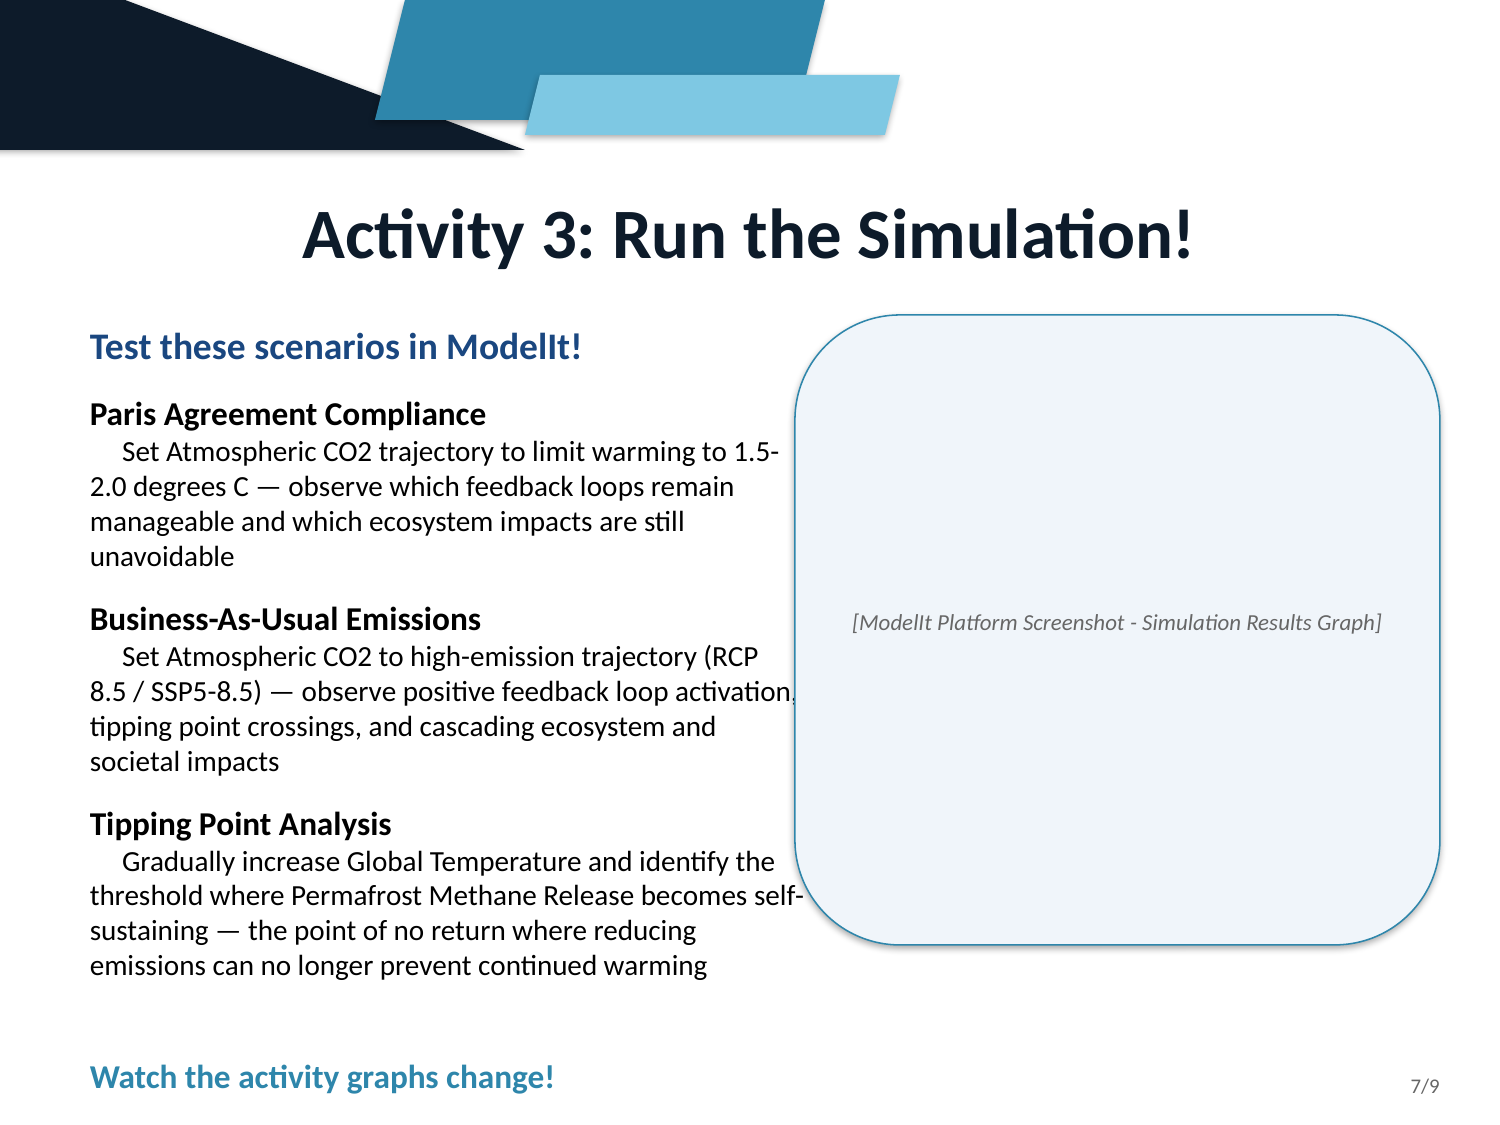

Activity 3: Run the Simulation!
Test these scenarios in ModelIt!
Paris Agreement Compliance
     Set Atmospheric CO2 trajectory to limit warming to 1.5-2.0 degrees C — observe which feedback loops remain manageable and which ecosystem impacts are still unavoidable
Business-As-Usual Emissions
     Set Atmospheric CO2 to high-emission trajectory (RCP 8.5 / SSP5-8.5) — observe positive feedback loop activation, tipping point crossings, and cascading ecosystem and societal impacts
Tipping Point Analysis
     Gradually increase Global Temperature and identify the threshold where Permafrost Methane Release becomes self-sustaining — the point of no return where reducing emissions can no longer prevent continued warming
Watch the activity graphs change!

[ModelIt Platform Screenshot - Simulation Results Graph]
7/9